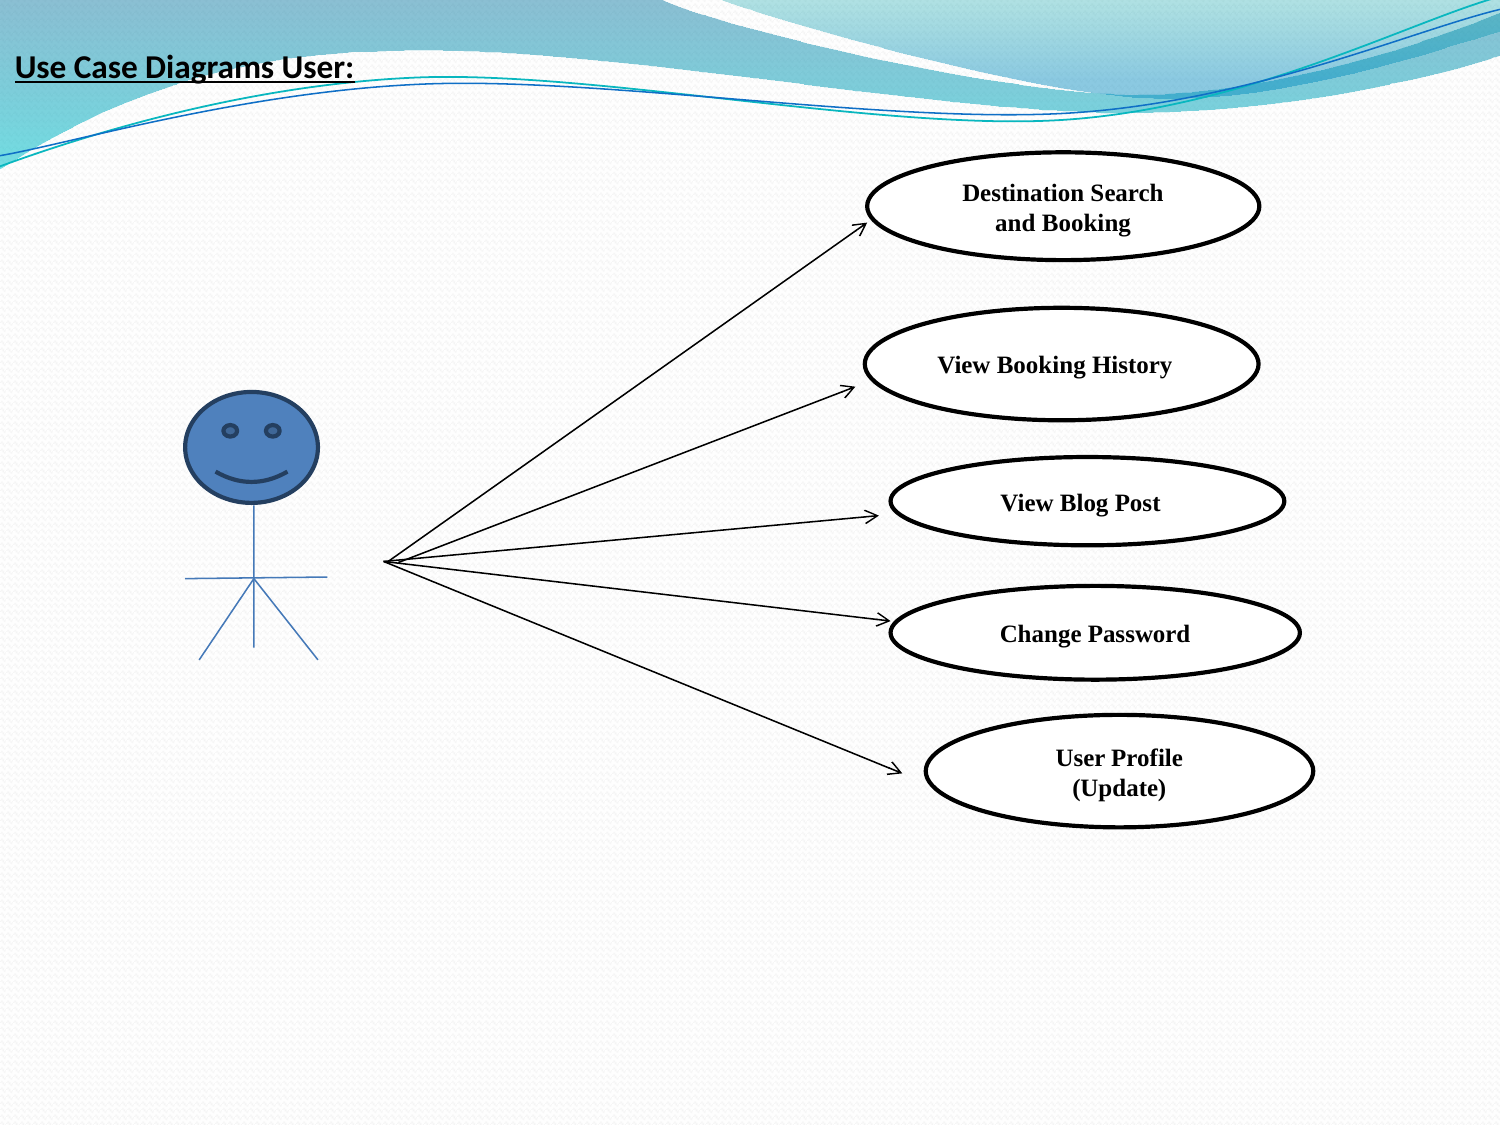

Use Case Diagrams User:

Destination Search and Booking
View Booking History

      View Blog Post

Change Password
User Profile
(Update)